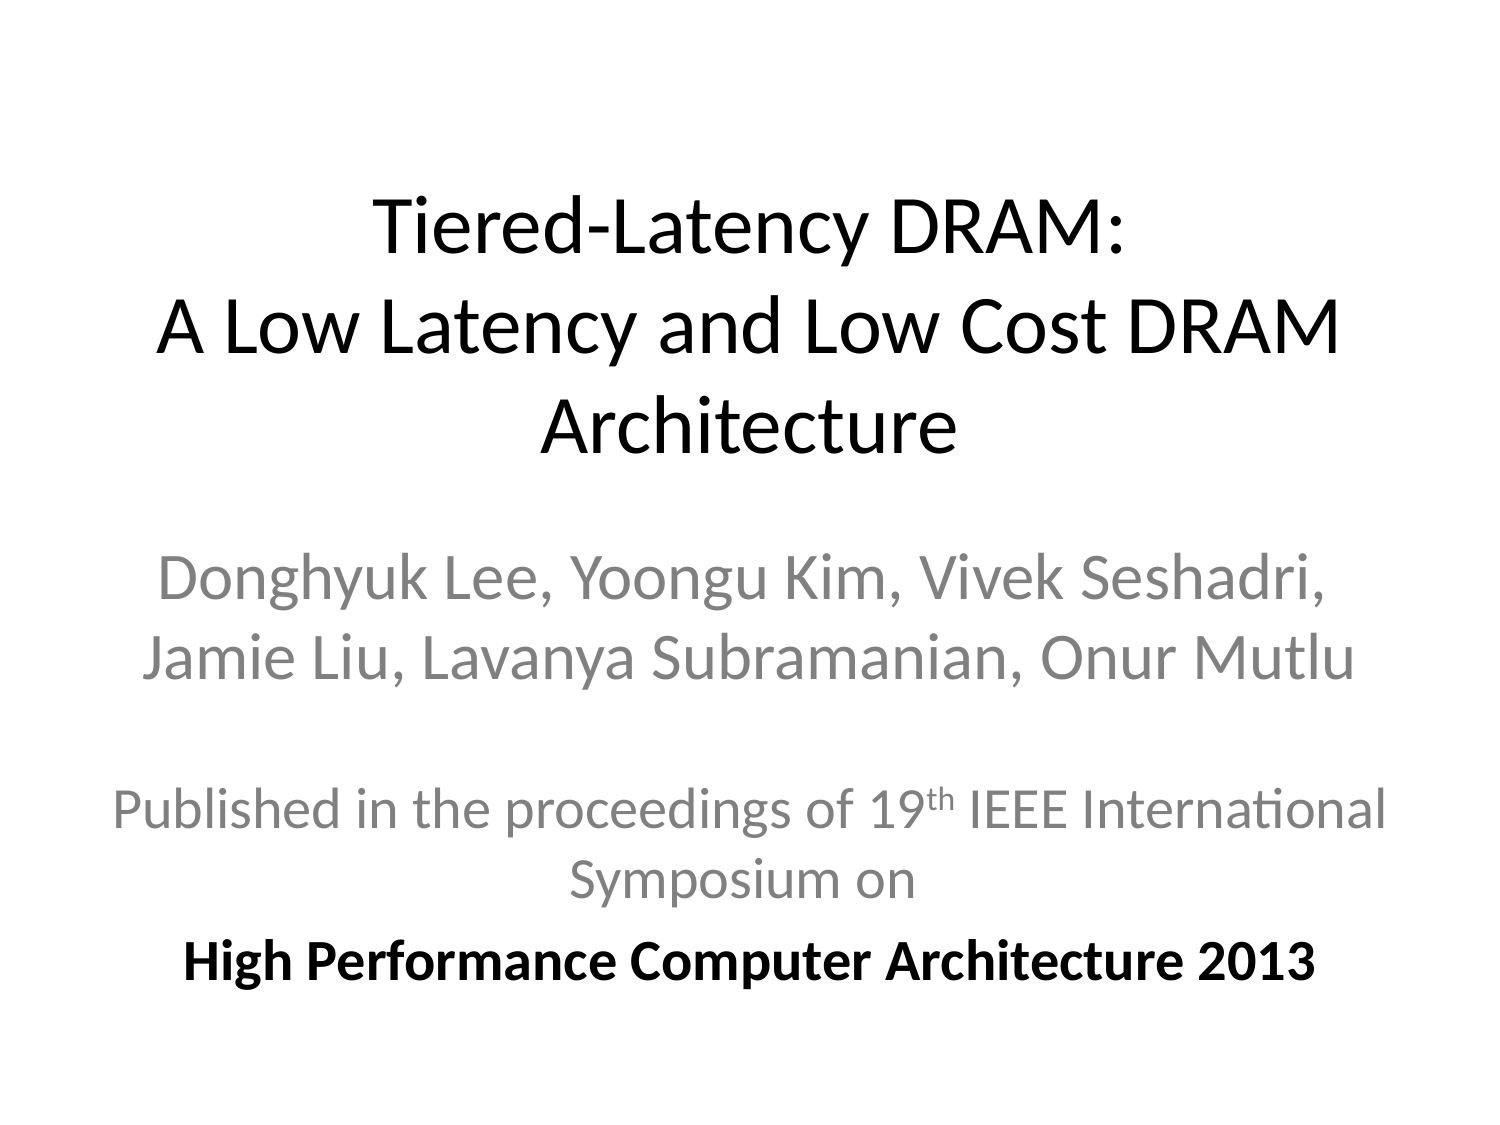

# Tiered-Latency DRAM: A Low Latency and Low Cost DRAM Architecture
Donghyuk Lee, Yoongu Kim, Vivek Seshadri,
Jamie Liu, Lavanya Subramanian, Onur Mutlu
Published in the proceedings of 19th IEEE International Symposium on
High Performance Computer Architecture 2013

2